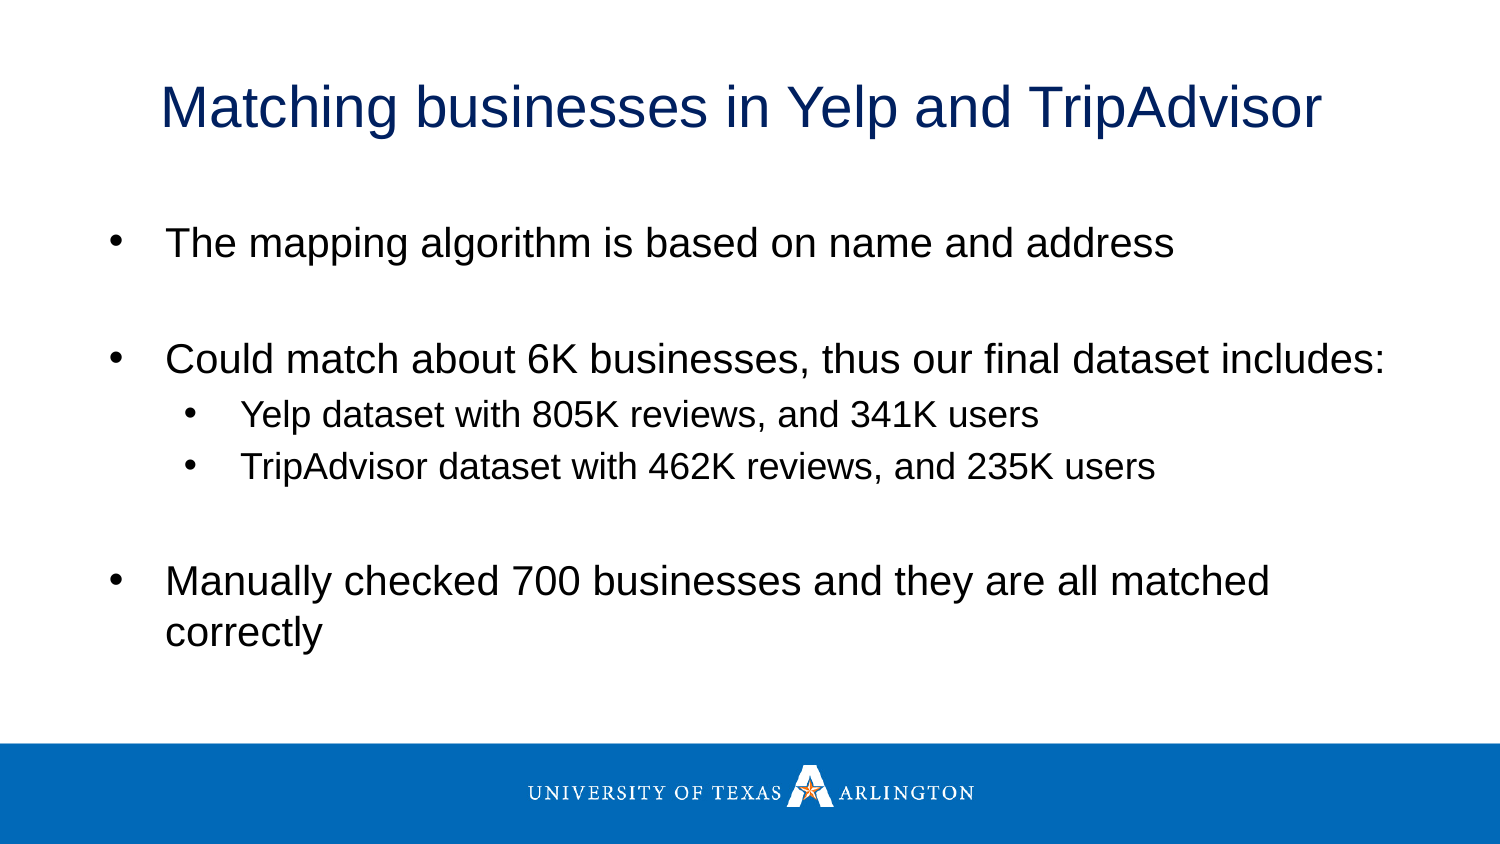

# Matching businesses in Yelp and TripAdvisor
The mapping algorithm is based on name and address

Could match about 6K businesses, thus our final dataset includes:
Yelp dataset with 805K reviews, and 341K users
TripAdvisor dataset with 462K reviews, and 235K users

Manually checked 700 businesses and they are all matched correctly